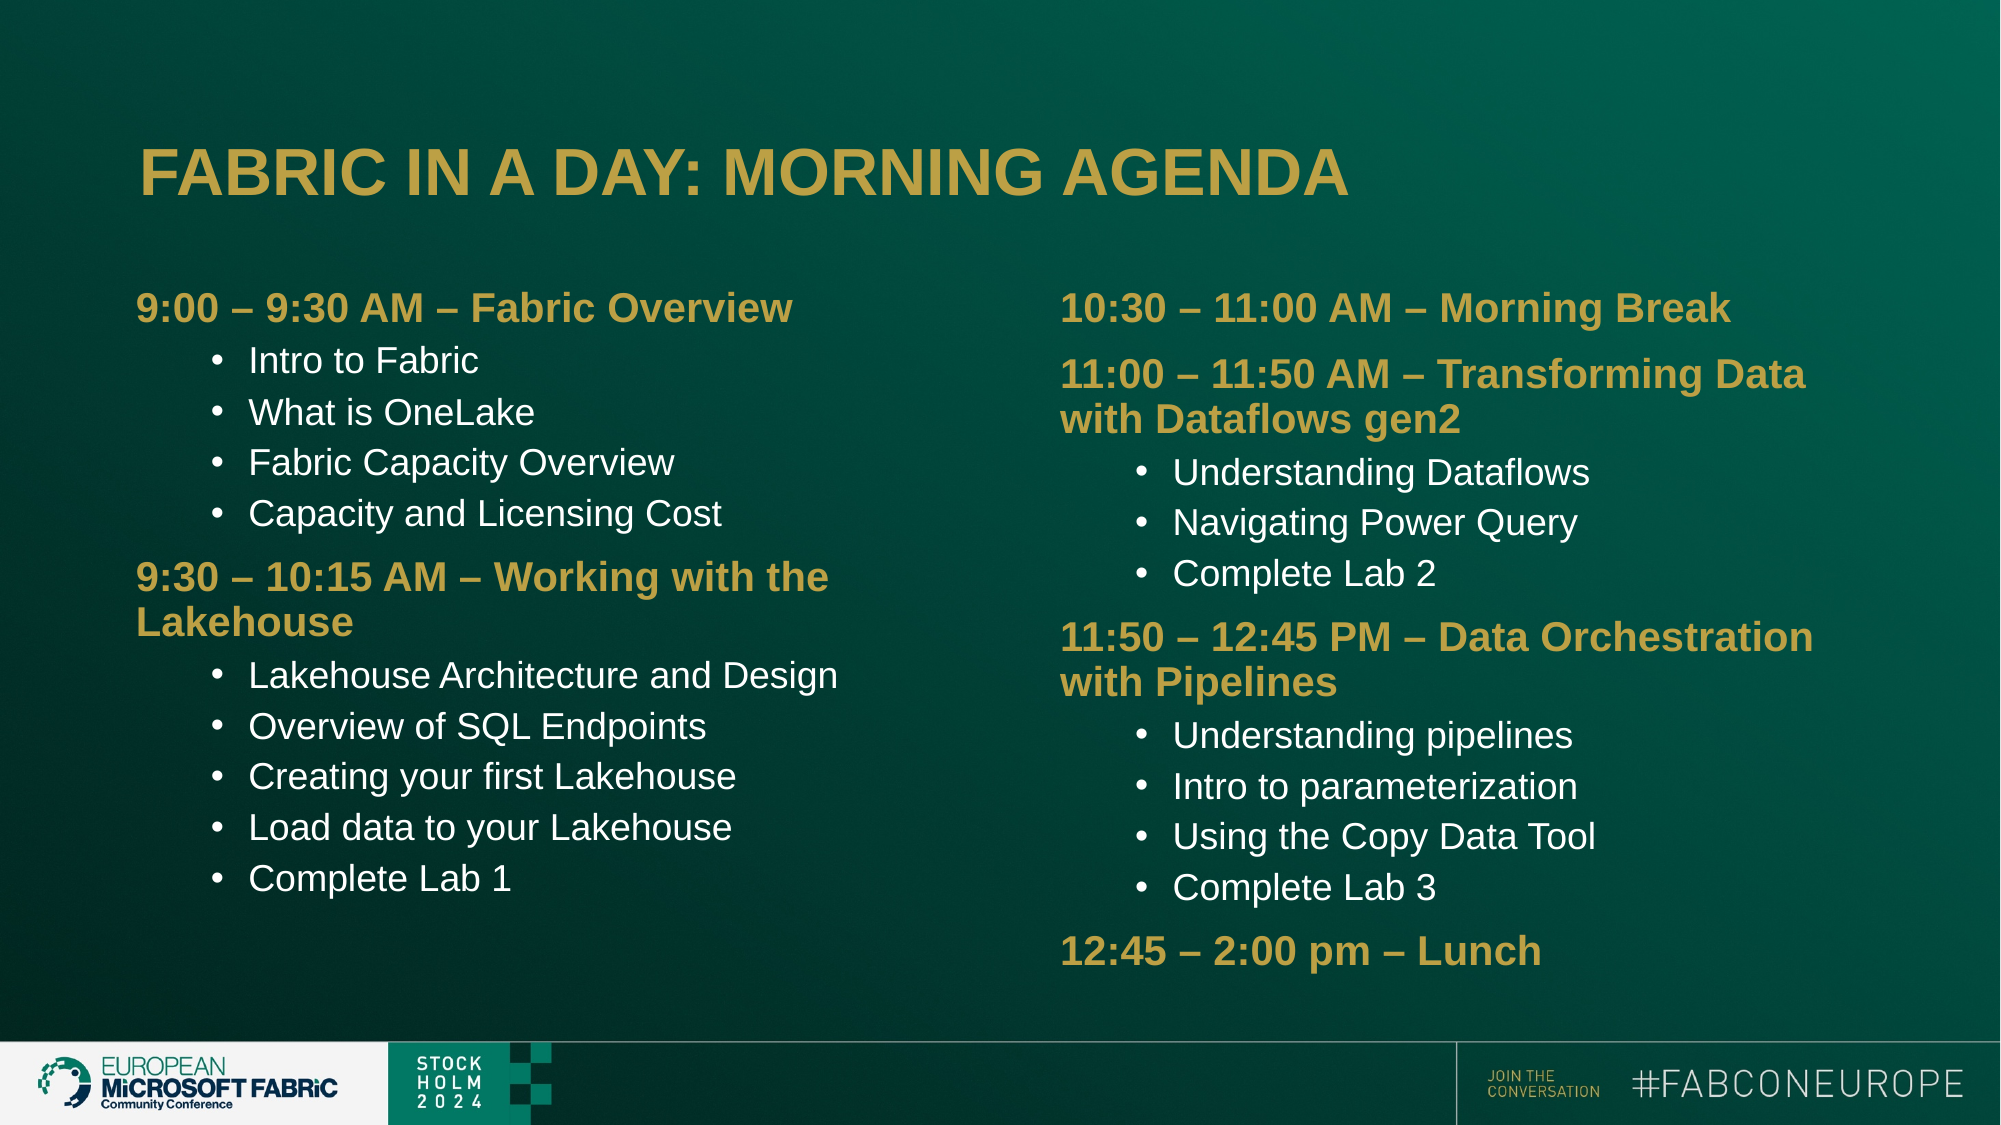

# FABRIC IN A DAY: MORNING AGENDA
9:00 – 9:30 AM – Fabric Overview
Intro to Fabric
What is OneLake
Fabric Capacity Overview
Capacity and Licensing Cost
9:30 – 10:15 AM – Working with the Lakehouse
Lakehouse Architecture and Design
Overview of SQL Endpoints
Creating your first Lakehouse
Load data to your Lakehouse
Complete Lab 1
10:30 – 11:00 AM – Morning Break
11:00 – 11:50 AM – Transforming Data with Dataflows gen2
Understanding Dataflows
Navigating Power Query
Complete Lab 2
11:50 – 12:45 PM – Data Orchestration with Pipelines
Understanding pipelines
Intro to parameterization
Using the Copy Data Tool
Complete Lab 3
12:45 – 2:00 pm – Lunch